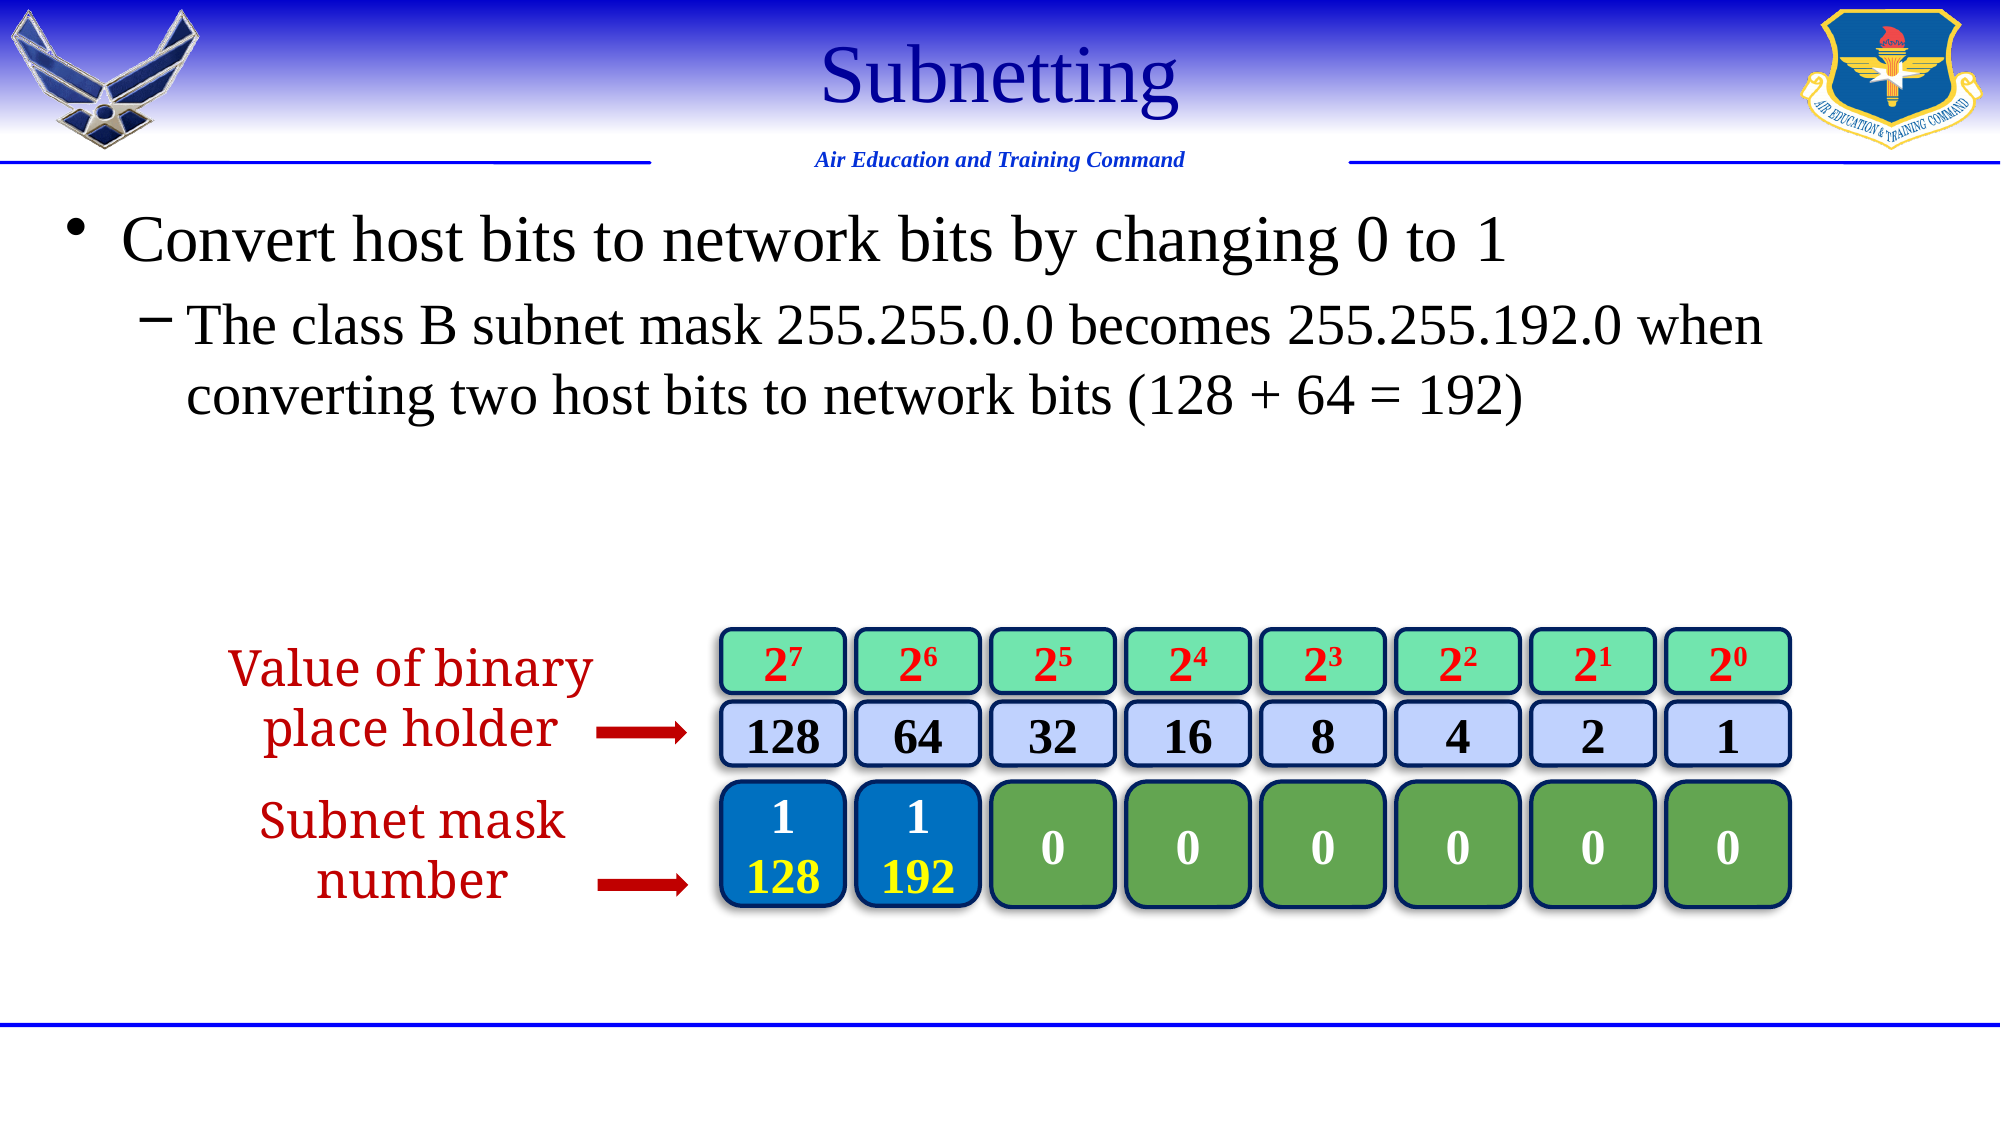

# Subnetting
Convert host bits to network bits by changing 0 to 1
The class B subnet mask 255.255.0.0 becomes 255.255.192.0 when converting two host bits to network bits (128 + 64 = 192)

Value of binary
place holder
27
26
25
24
23
22
21
20
128
64
32
16
8
4
2
1

Subnet mask
number
1
128
1
192
0
0
0
0
0
0